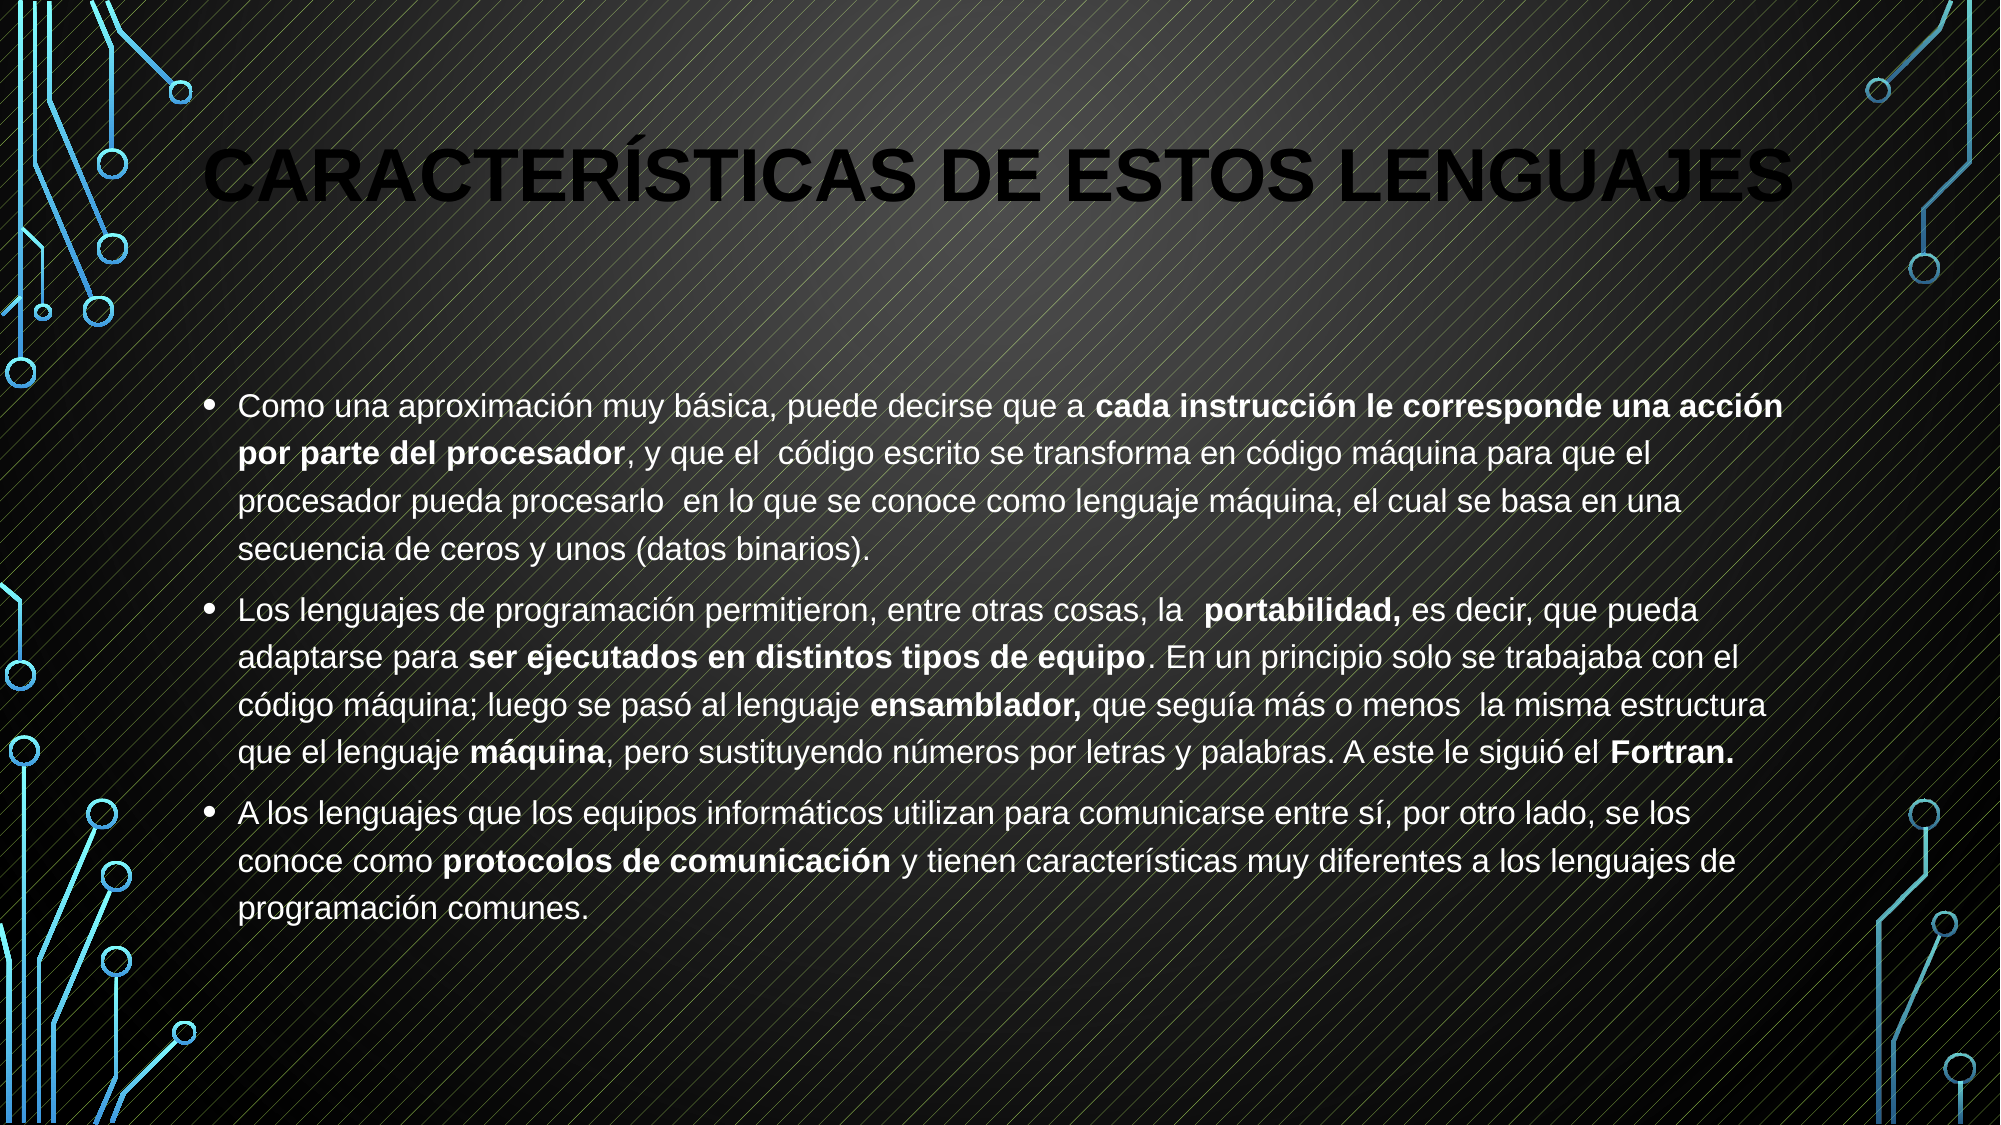

# Características de estos lenguajes
Como una aproximación muy básica, puede decirse que a cada instrucción le corresponde una acción por parte del procesador, y que el  código escrito se transforma en código máquina para que el procesador pueda procesarlo  en lo que se conoce como lenguaje máquina, el cual se basa en una secuencia de ceros y unos (datos binarios).
Los lenguajes de programación permitieron, entre otras cosas, la  portabilidad, es decir, que pueda adaptarse para ser ejecutados en distintos tipos de equipo. En un principio solo se trabajaba con el código máquina; luego se pasó al lenguaje ensamblador, que seguía más o menos  la misma estructura que el lenguaje máquina, pero sustituyendo números por letras y palabras. A este le siguió el Fortran.
A los lenguajes que los equipos informáticos utilizan para comunicarse entre sí, por otro lado, se los conoce como protocolos de comunicación y tienen características muy diferentes a los lenguajes de programación comunes.